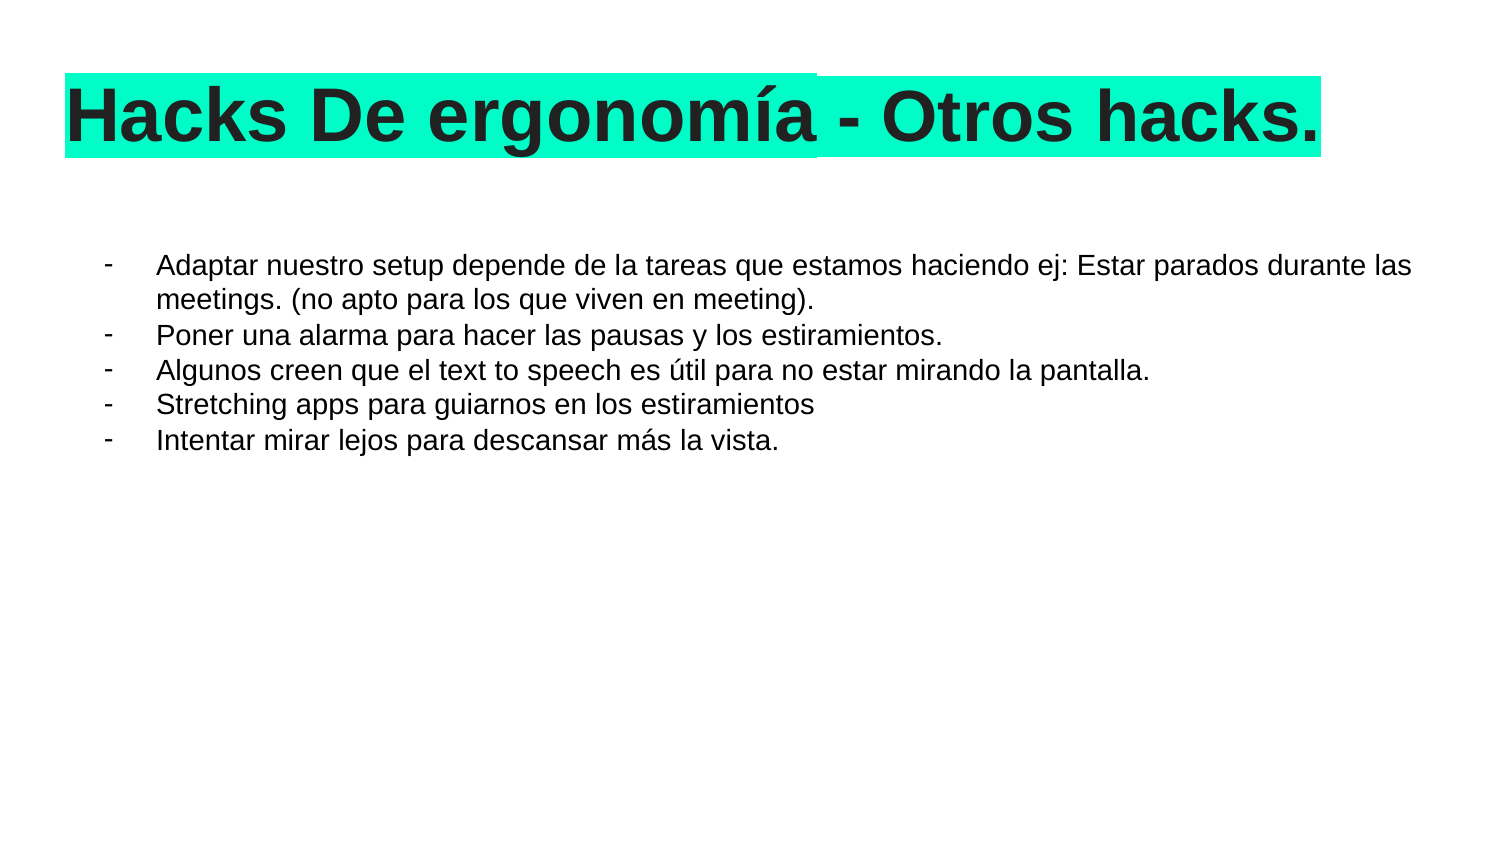

# Hacks De ergonomía - Otros hacks.
Adaptar nuestro setup depende de la tareas que estamos haciendo ej: Estar parados durante las meetings. (no apto para los que viven en meeting).
Poner una alarma para hacer las pausas y los estiramientos.
Algunos creen que el text to speech es útil para no estar mirando la pantalla.
Stretching apps para guiarnos en los estiramientos
Intentar mirar lejos para descansar más la vista.